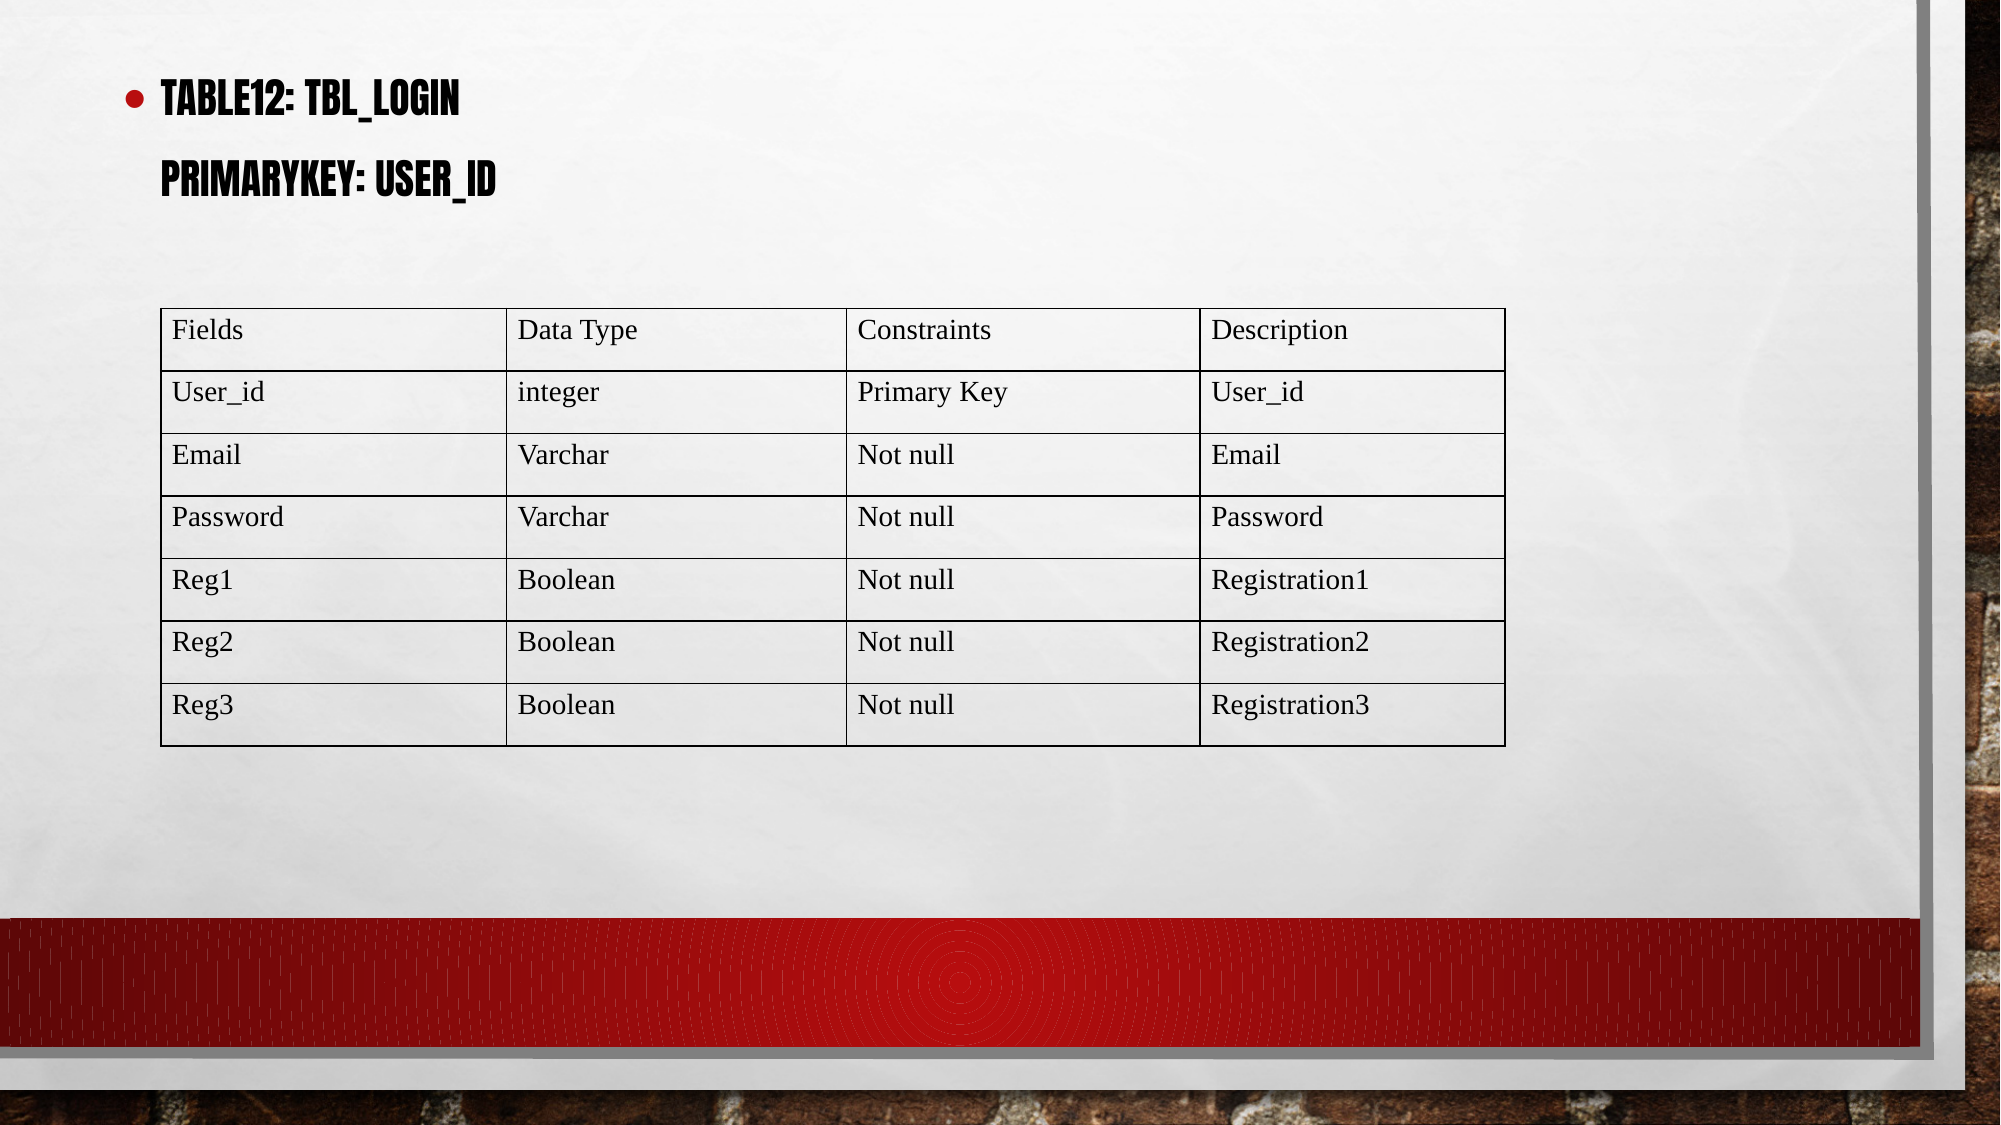

Table12: tbl_Login
	Primarykey: user_id

| Fields | Data Type | Constraints | Description |
| --- | --- | --- | --- |
| User\_id | integer | Primary Key | User\_id |
| Email | Varchar | Not null | Email |
| Password | Varchar | Not null | Password |
| Reg1 | Boolean | Not null | Registration1 |
| Reg2 | Boolean | Not null | Registration2 |
| Reg3 | Boolean | Not null | Registration3 |